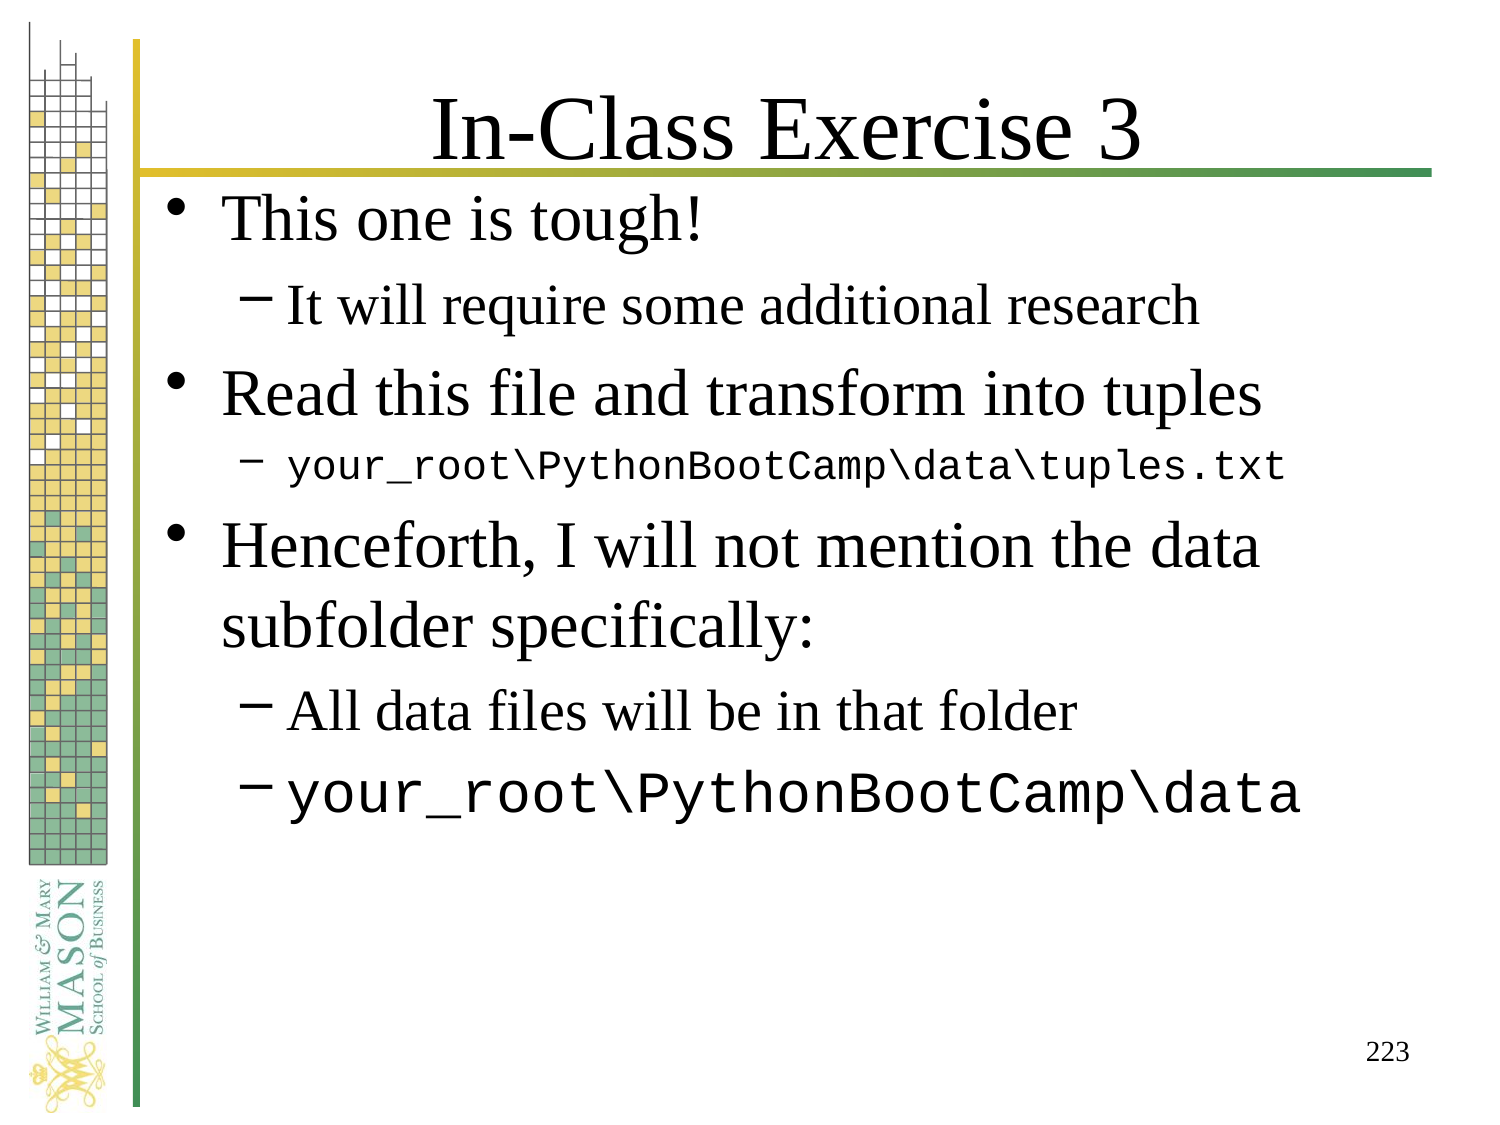

# In-Class Exercise 3
This one is tough!
It will require some additional research
Read this file and transform into tuples
your_root\PythonBootCamp\data\tuples.txt
Henceforth, I will not mention the data subfolder specifically:
All data files will be in that folder
your_root\PythonBootCamp\data
223